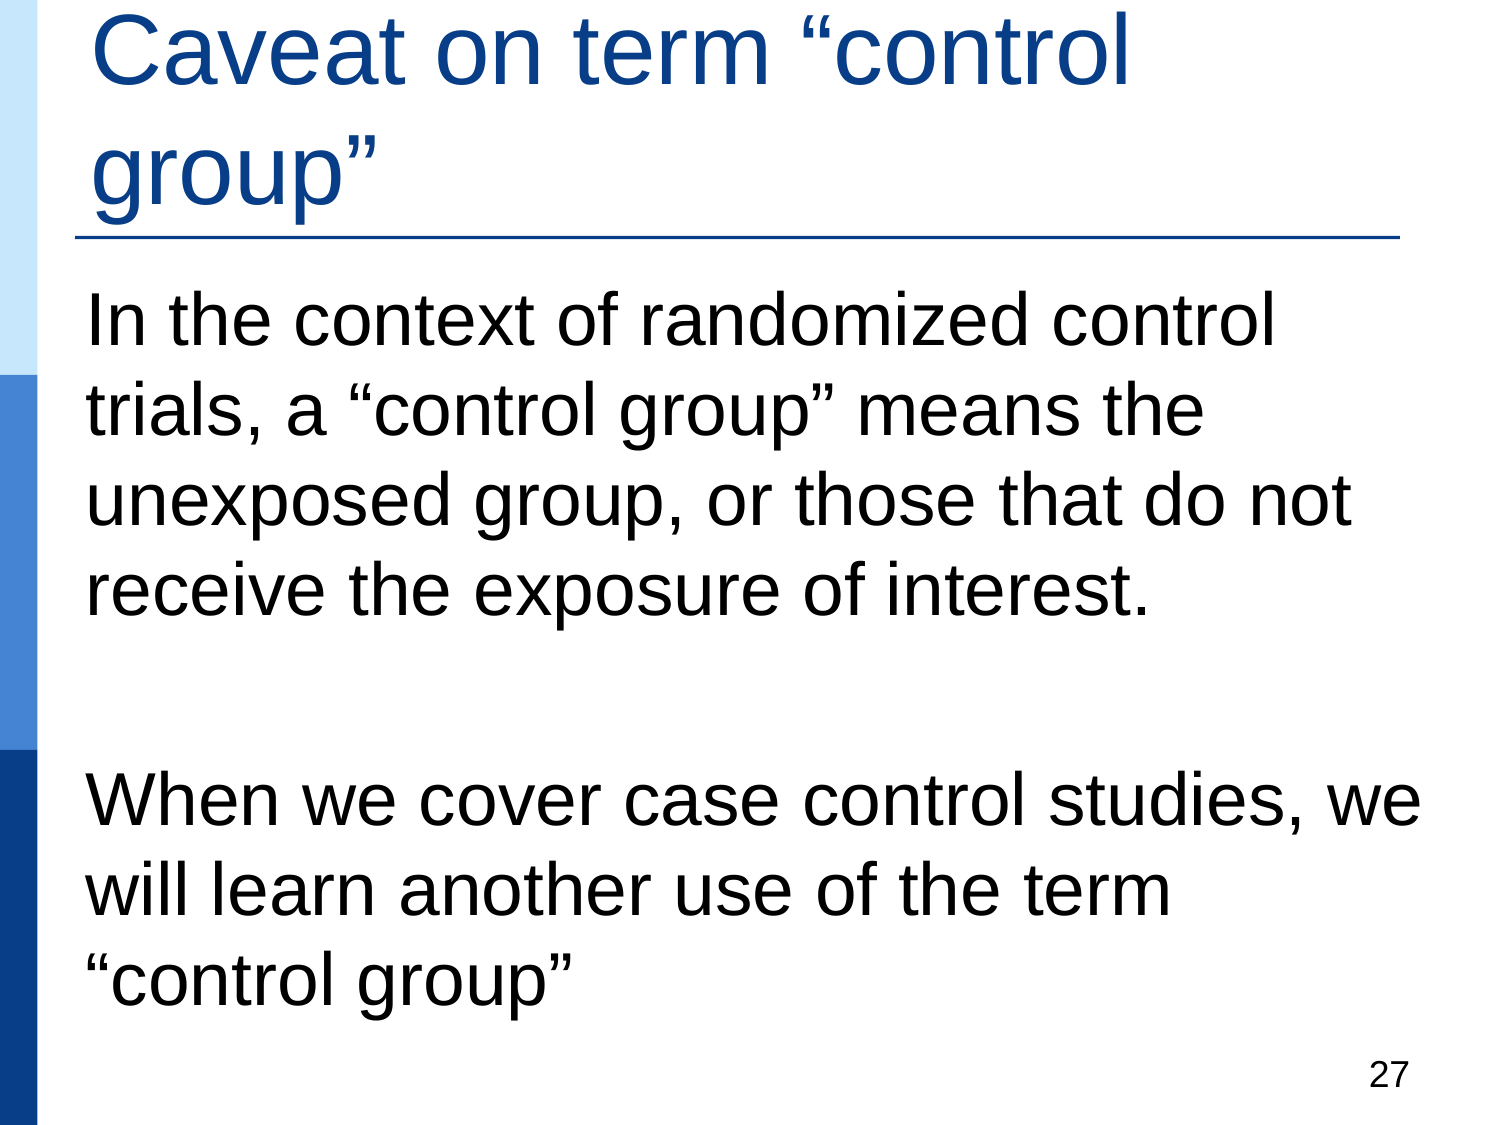

# Caveat on term “control group”
In the context of randomized control trials, a “control group” means the unexposed group, or those that do not receive the exposure of interest.

When we cover case control studies, we will learn another use of the term “control group”

27